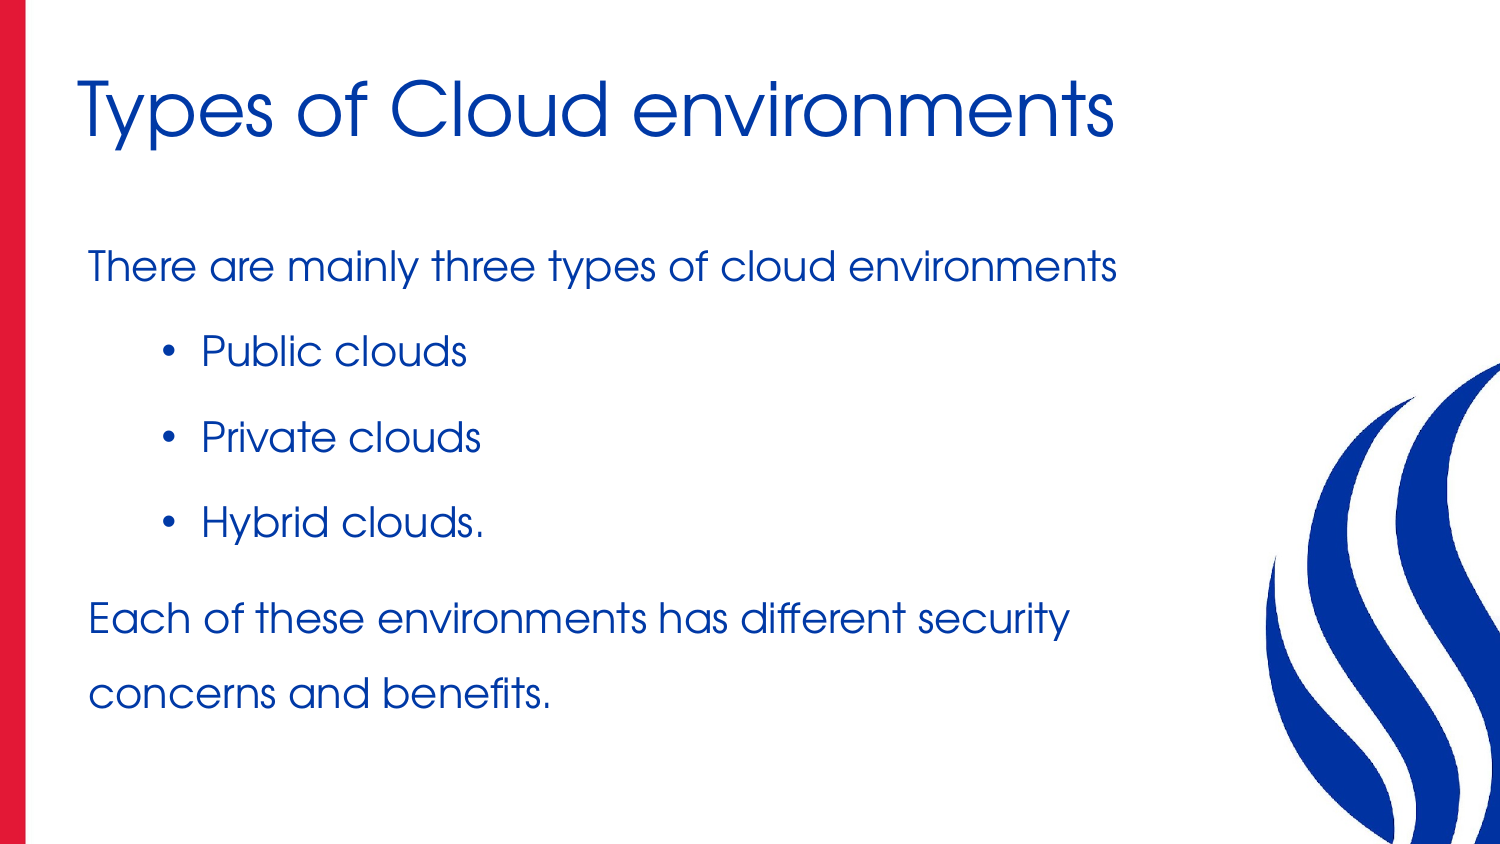

# Types of Cloud environments
There are mainly three types of cloud environments
Public clouds
Private clouds
Hybrid clouds.
Each of these environments has different security concerns and benefits.